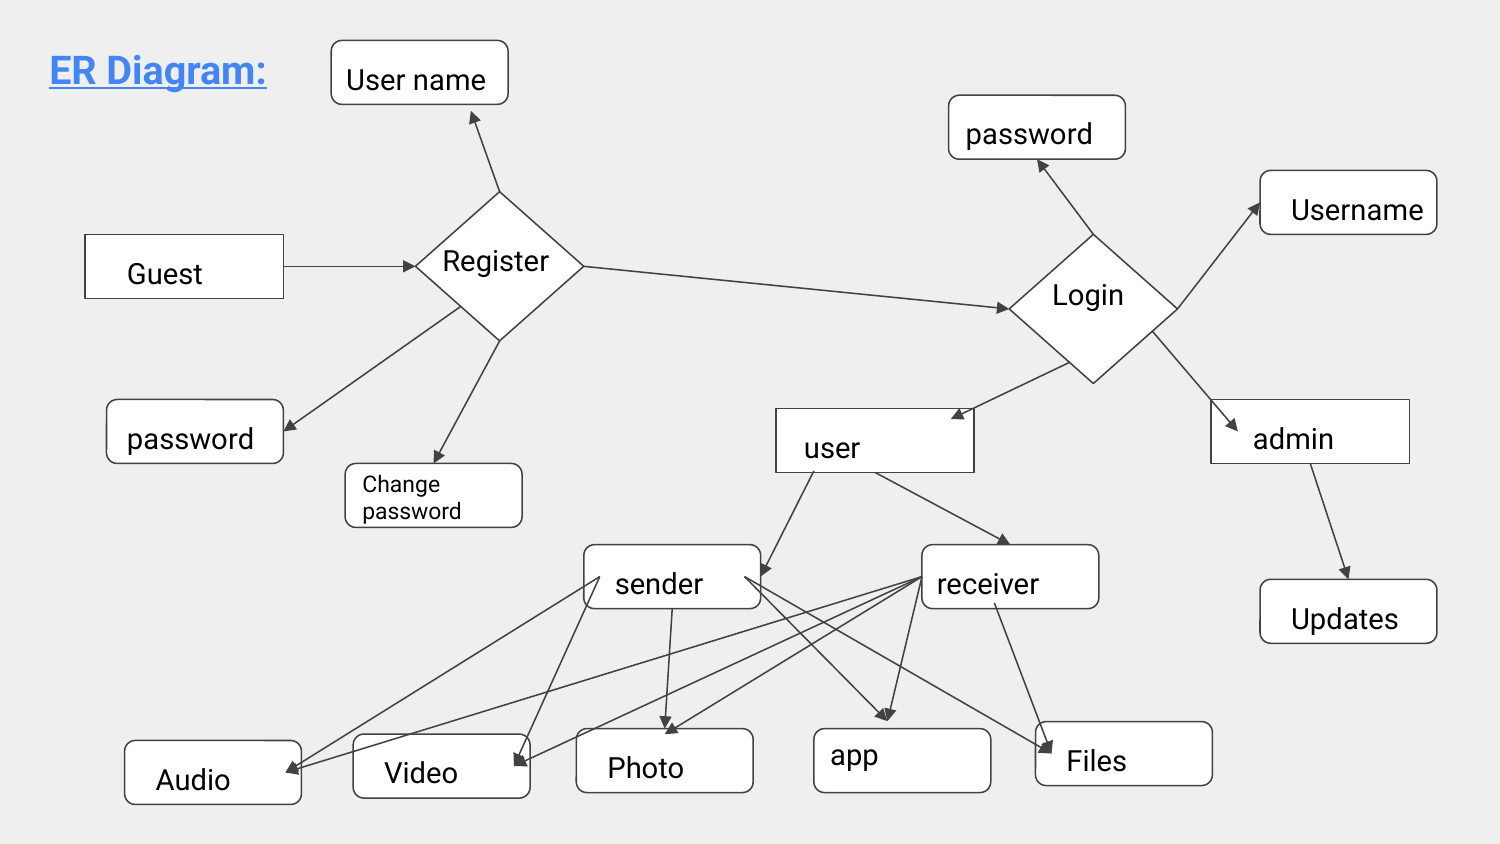

ER Diagram:

User name

password

Username

Register

Guest
Login

password
admin

user
Change password

sender
receiver

Updates
app

Files

Photo
Video

Audio